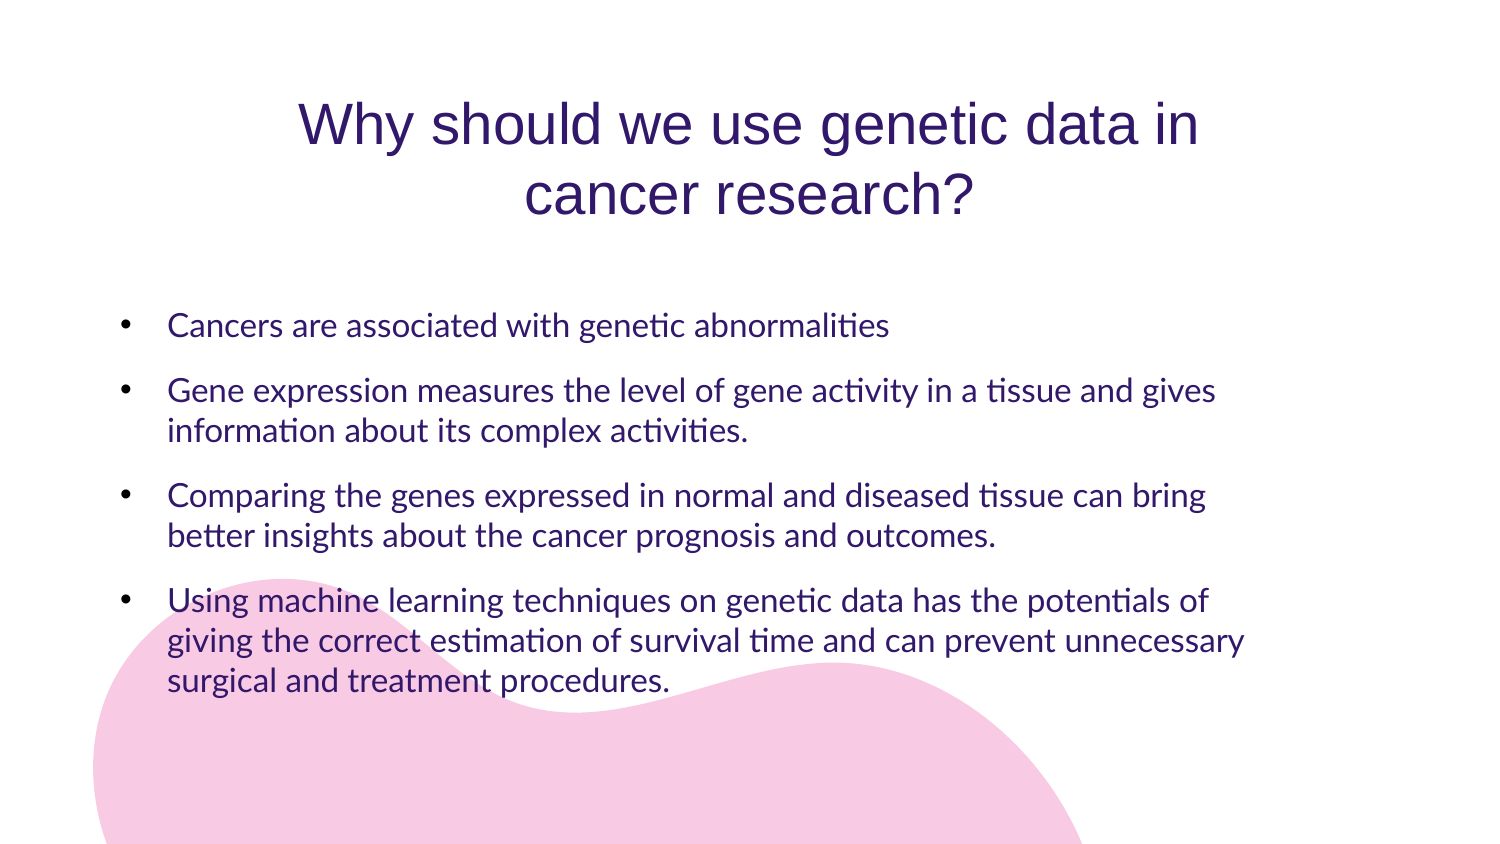

# Why should we use genetic data in cancer research?
Cancers are associated with genetic abnormalities
Gene expression measures the level of gene activity in a tissue and gives information about its complex activities.
Comparing the genes expressed in normal and diseased tissue can bring better insights about the cancer prognosis and outcomes.
Using machine learning techniques on genetic data has the potentials of giving the correct estimation of survival time and can prevent unnecessary surgical and treatment procedures.